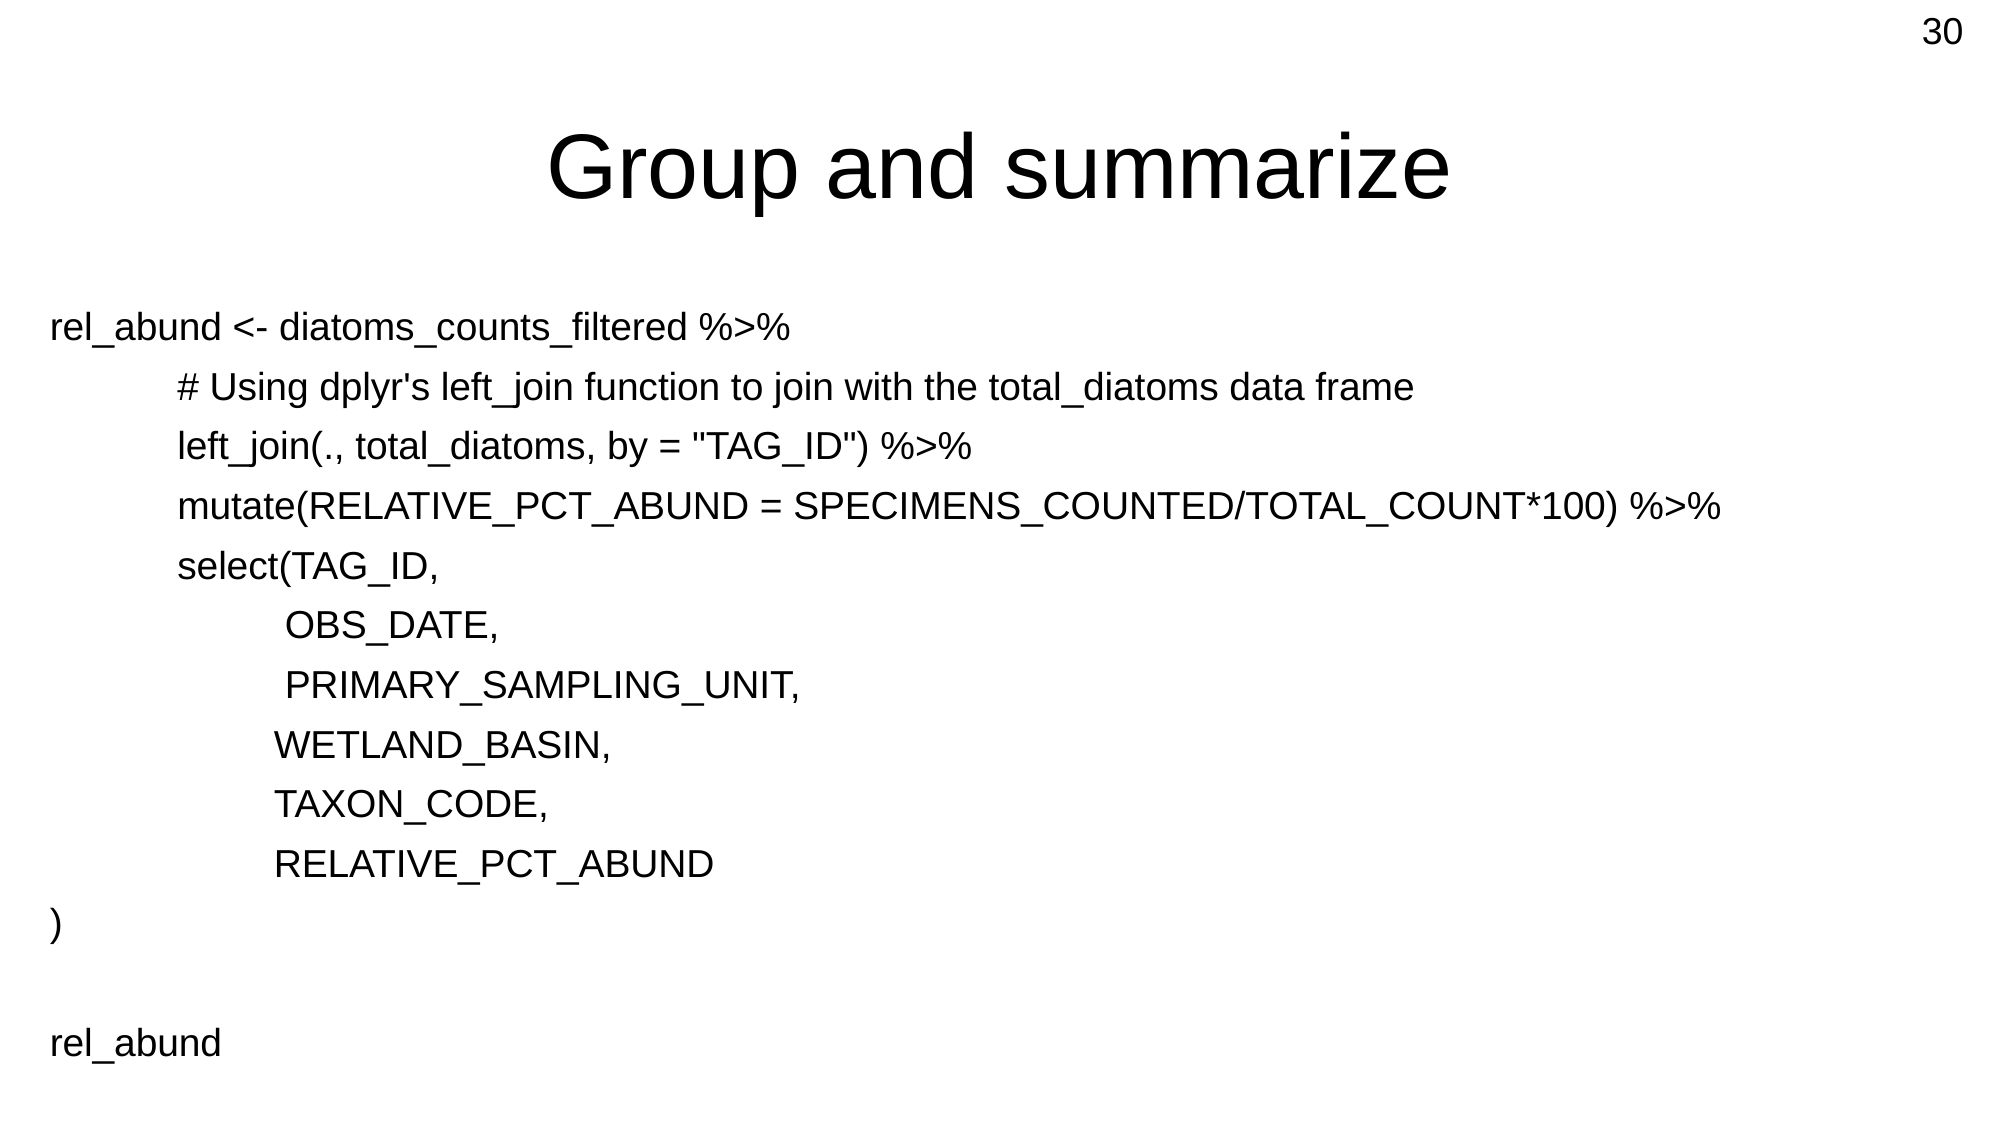

30
# Group and summarize
rel_abund <- diatoms_counts_filtered %>%
 	# Using dplyr's left_join function to join with the total_diatoms data frame
 	left_join(., total_diatoms, by = "TAG_ID") %>%
 	mutate(RELATIVE_PCT_ABUND = SPECIMENS_COUNTED/TOTAL_COUNT*100) %>%
 	select(TAG_ID,
 	          OBS_DATE,
 	          PRIMARY_SAMPLING_UNIT,
	         WETLAND_BASIN,
 	         TAXON_CODE,
	         RELATIVE_PCT_ABUND
)

rel_abund